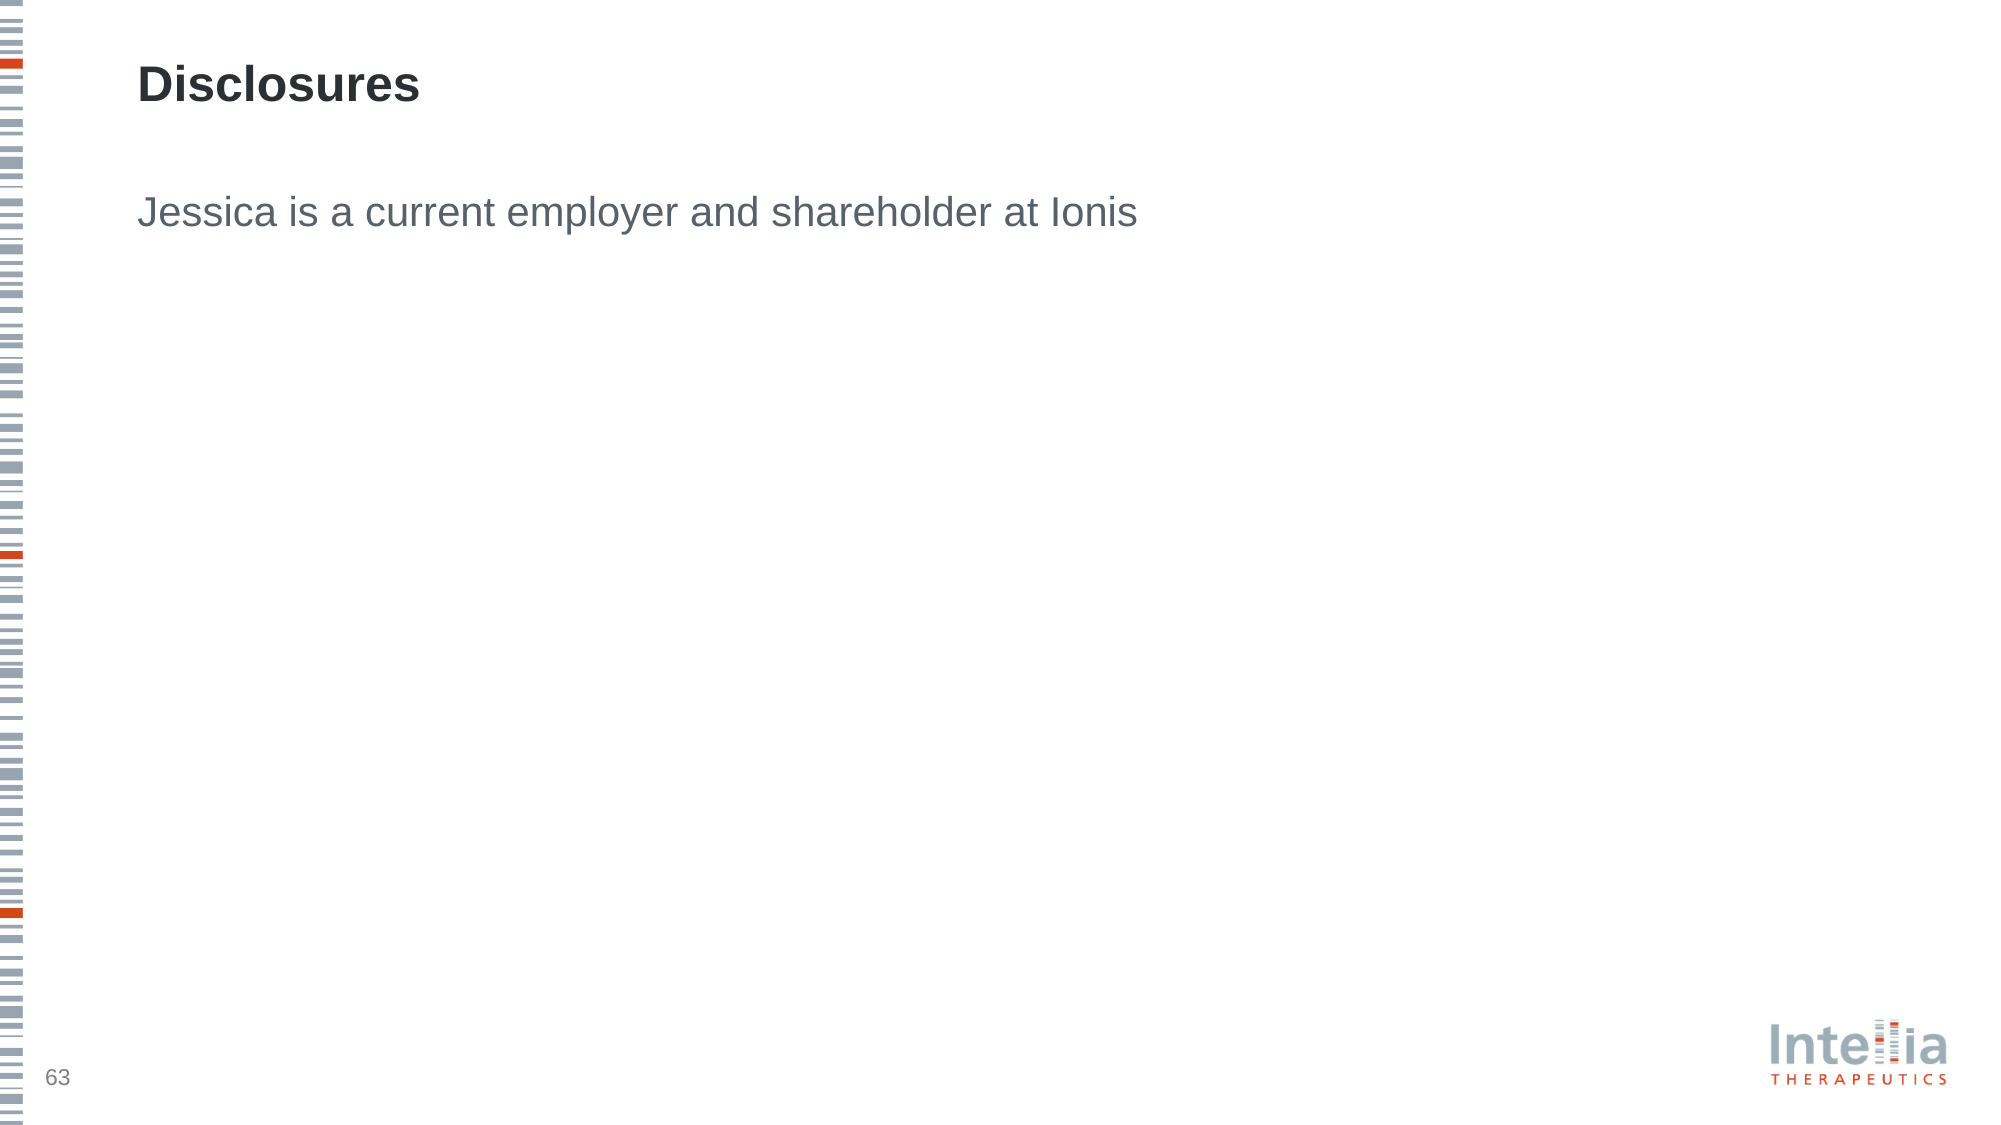

# Disclosures
Jessica is a current employer and shareholder at Ionis